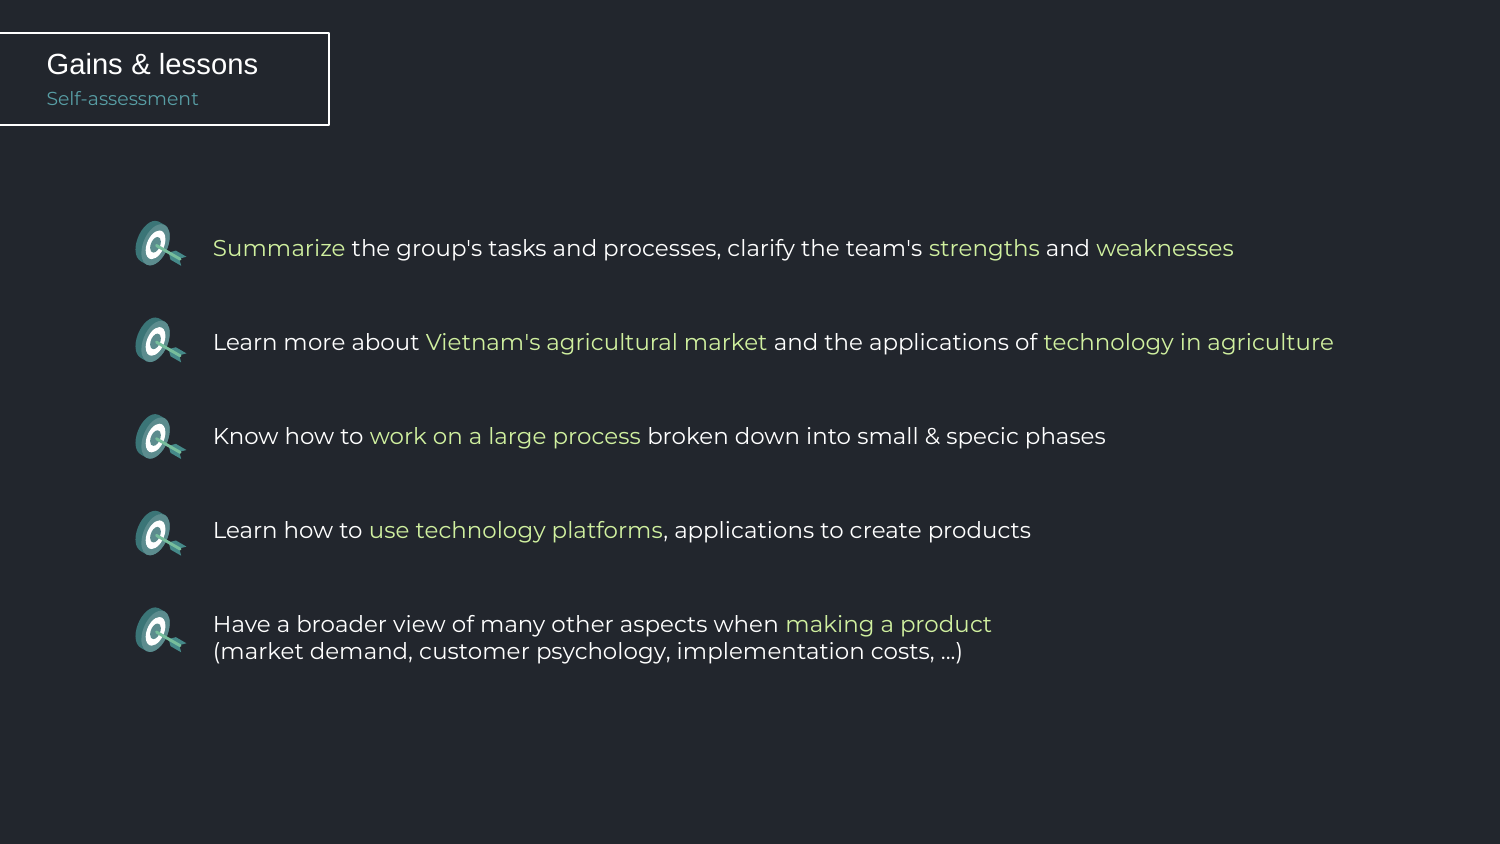

Gains & lessons
Self-assessment

Summarize the group's tasks and processes, clarify the team's strengths and weaknesses

Learn more about Vietnam's agricultural market and the applications of technology in agriculture
Know how to work on a large process broken down into small & specic phases

Learn how to use technology platforms, applications to create products

Have a broader view of many other aspects when making a product
(market demand, customer psychology, implementation costs, ...)